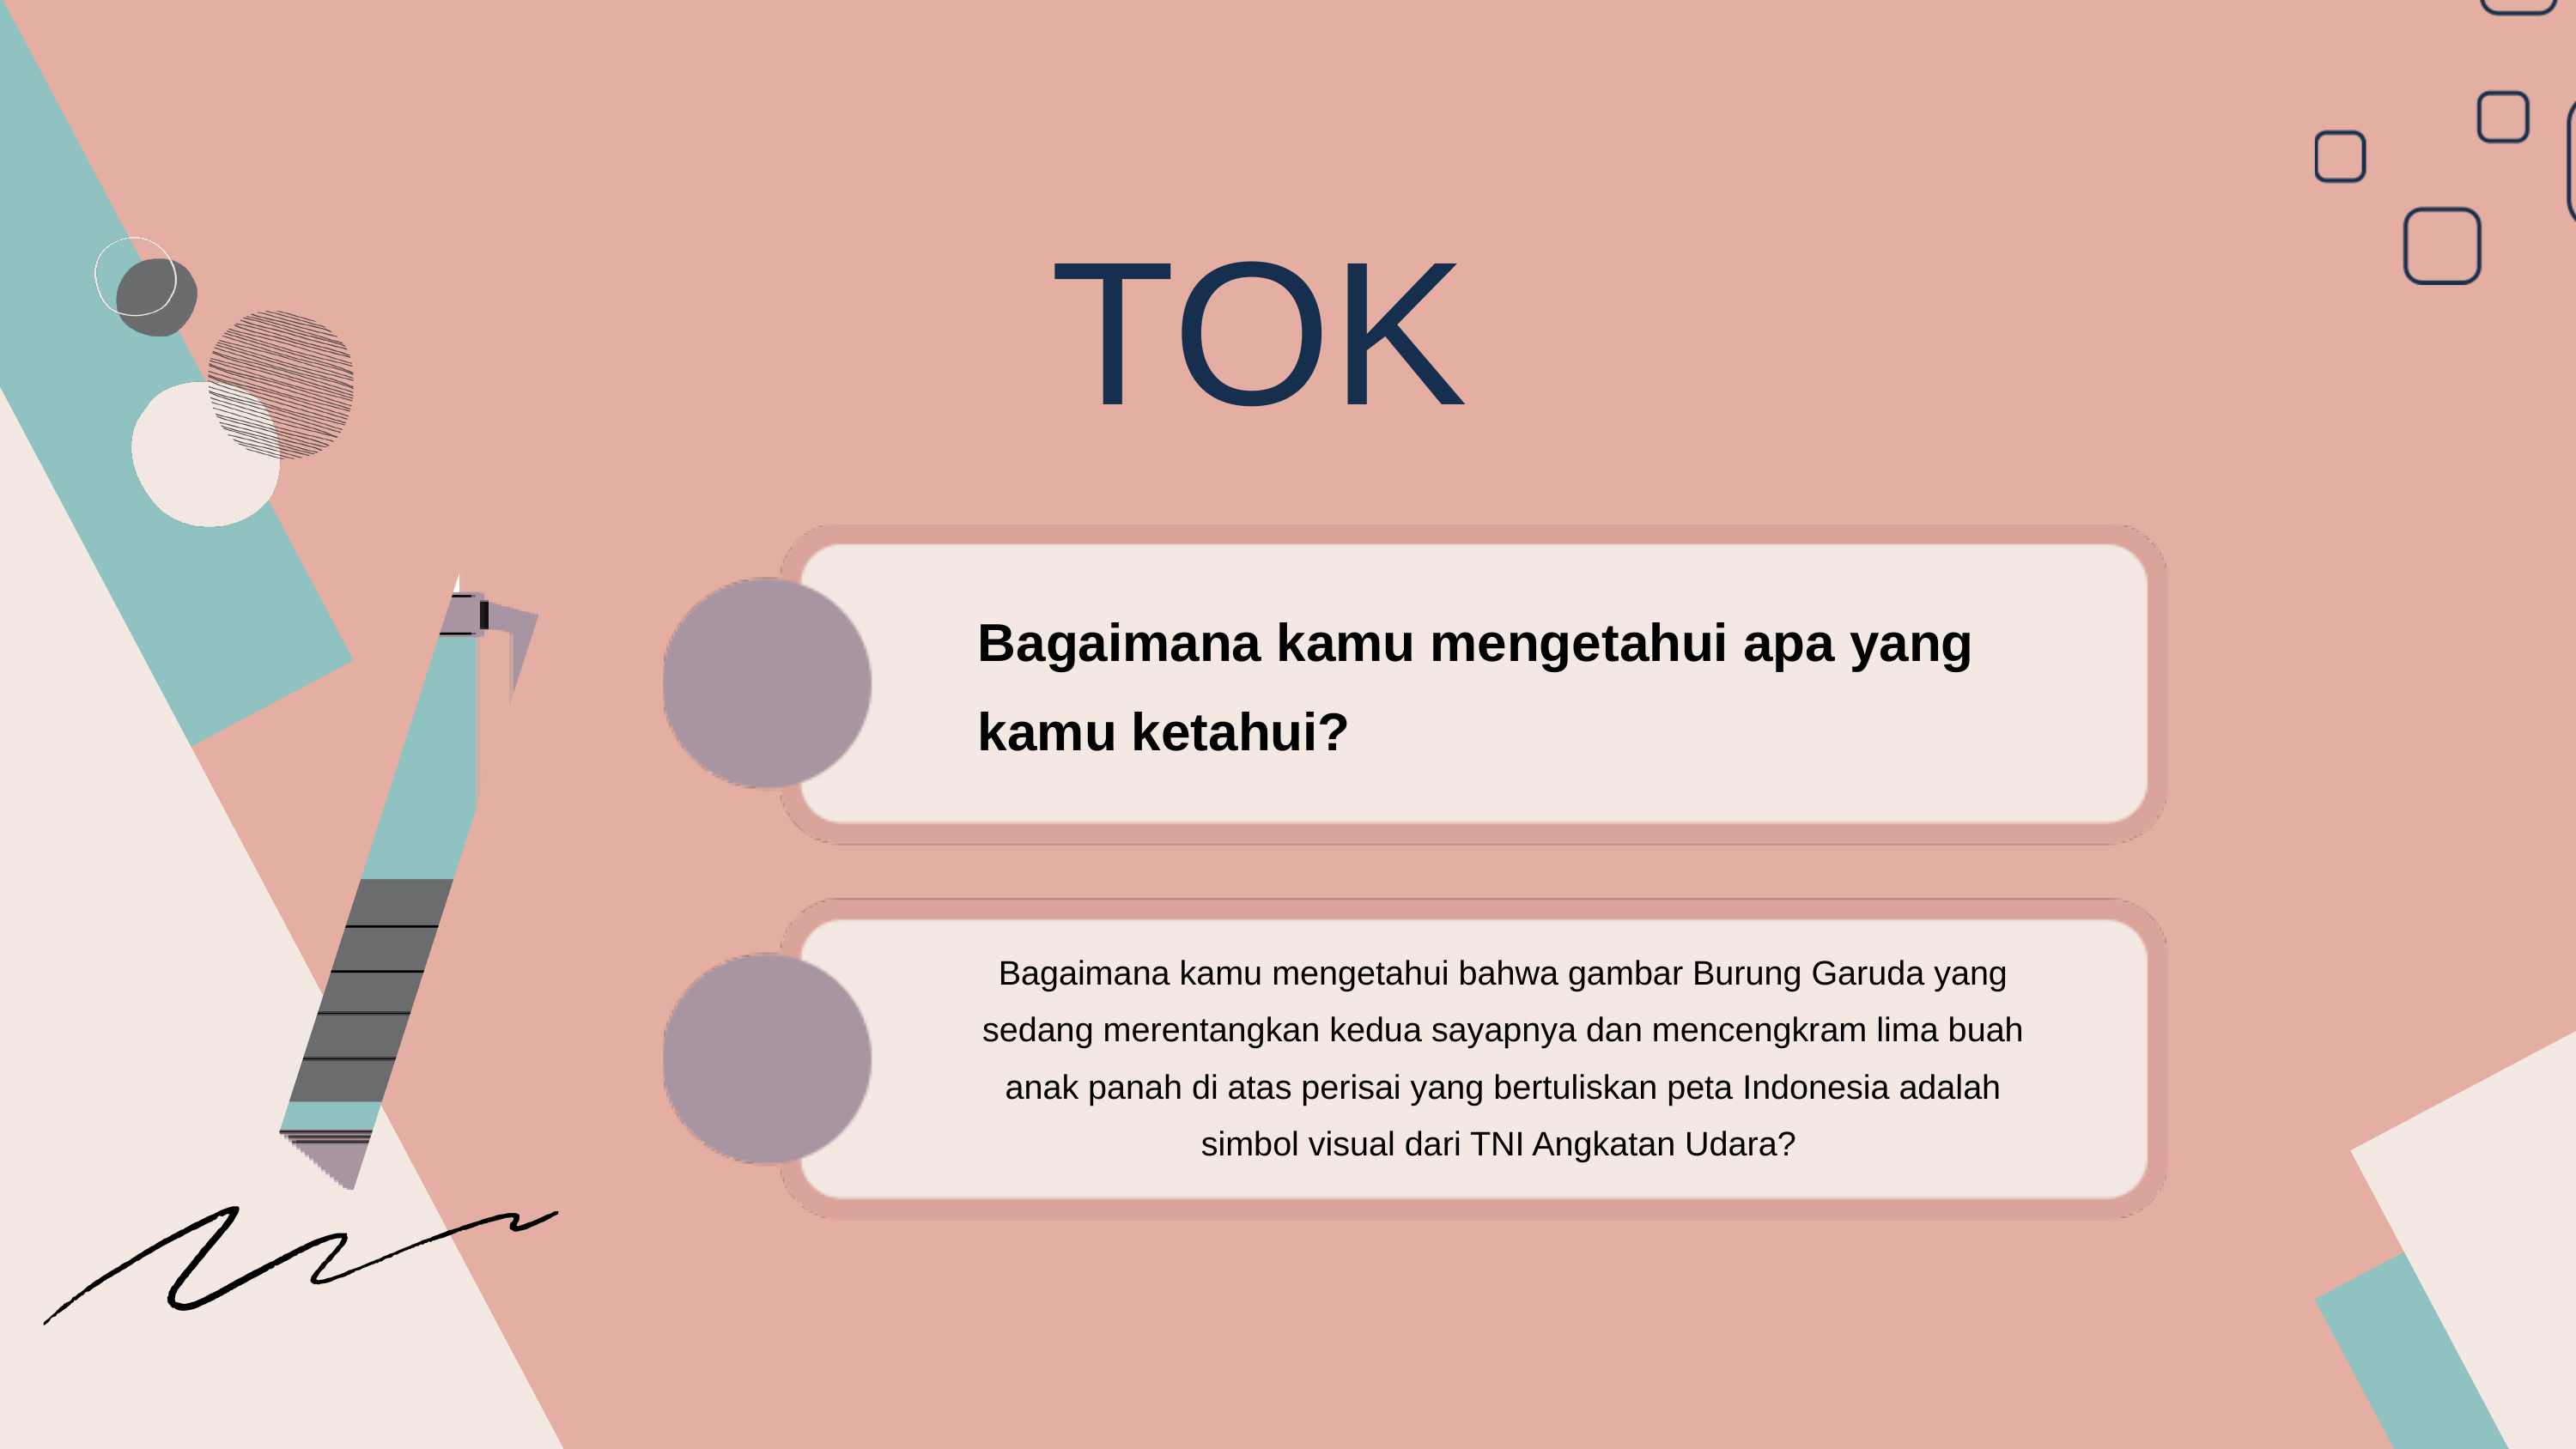

TOK

Bagaimana kamu mengetahui apa yang kamu ketahui?

Bagaimana kamu mengetahui bahwa gambar Burung Garuda yang sedang merentangkan kedua sayapnya dan mencengkram lima buah anak panah di atas perisai yang bertuliskan peta Indonesia adalah simbol visual dari TNI Angkatan Udara?